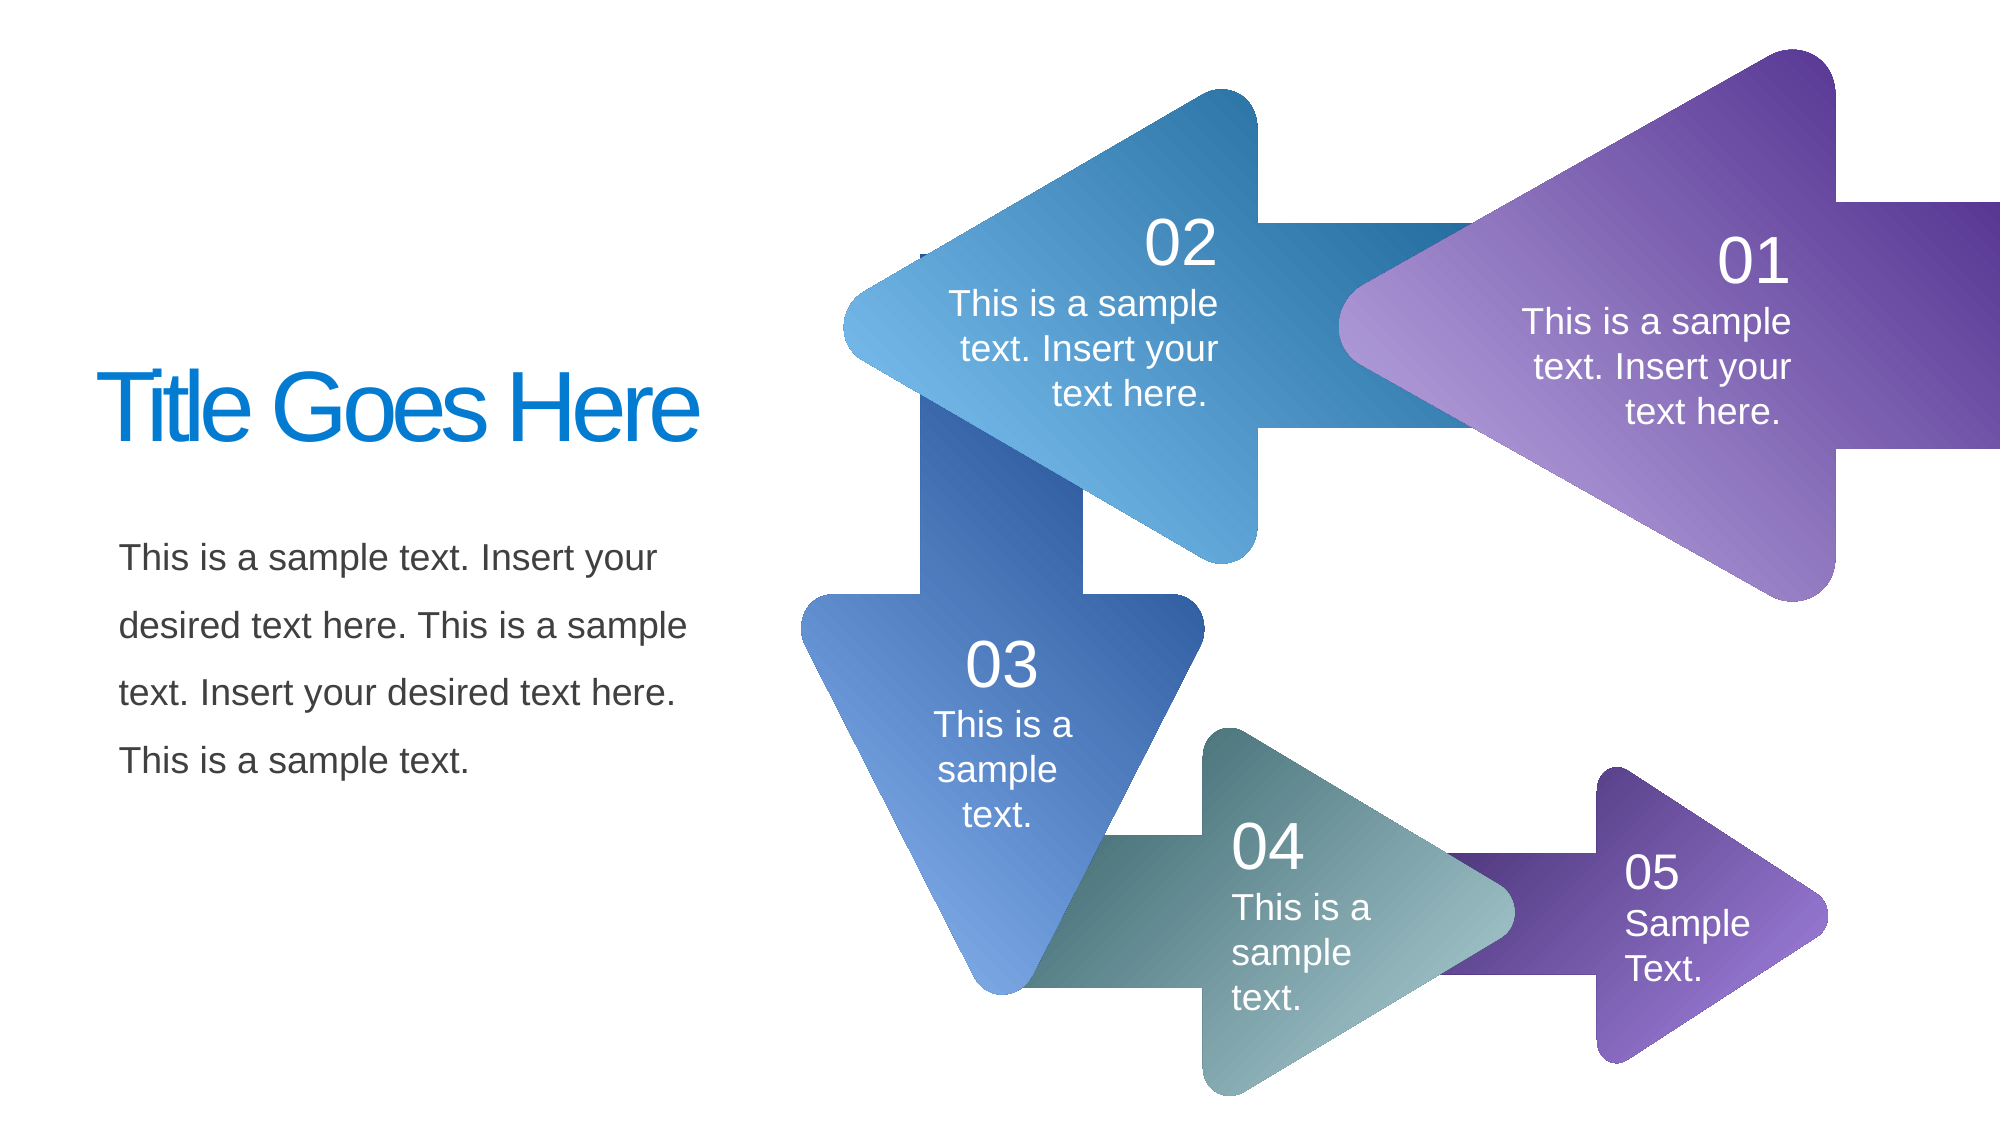

01
This is a sample text. Insert your text here.

02
This is a sample text. Insert your text here.

03
This is a sample
text.
Title Goes Here
This is a sample text. Insert your desired text here. This is a sample text. Insert your desired text here. This is a sample text.

04
This is a sample
text.

05
Sample
Text.